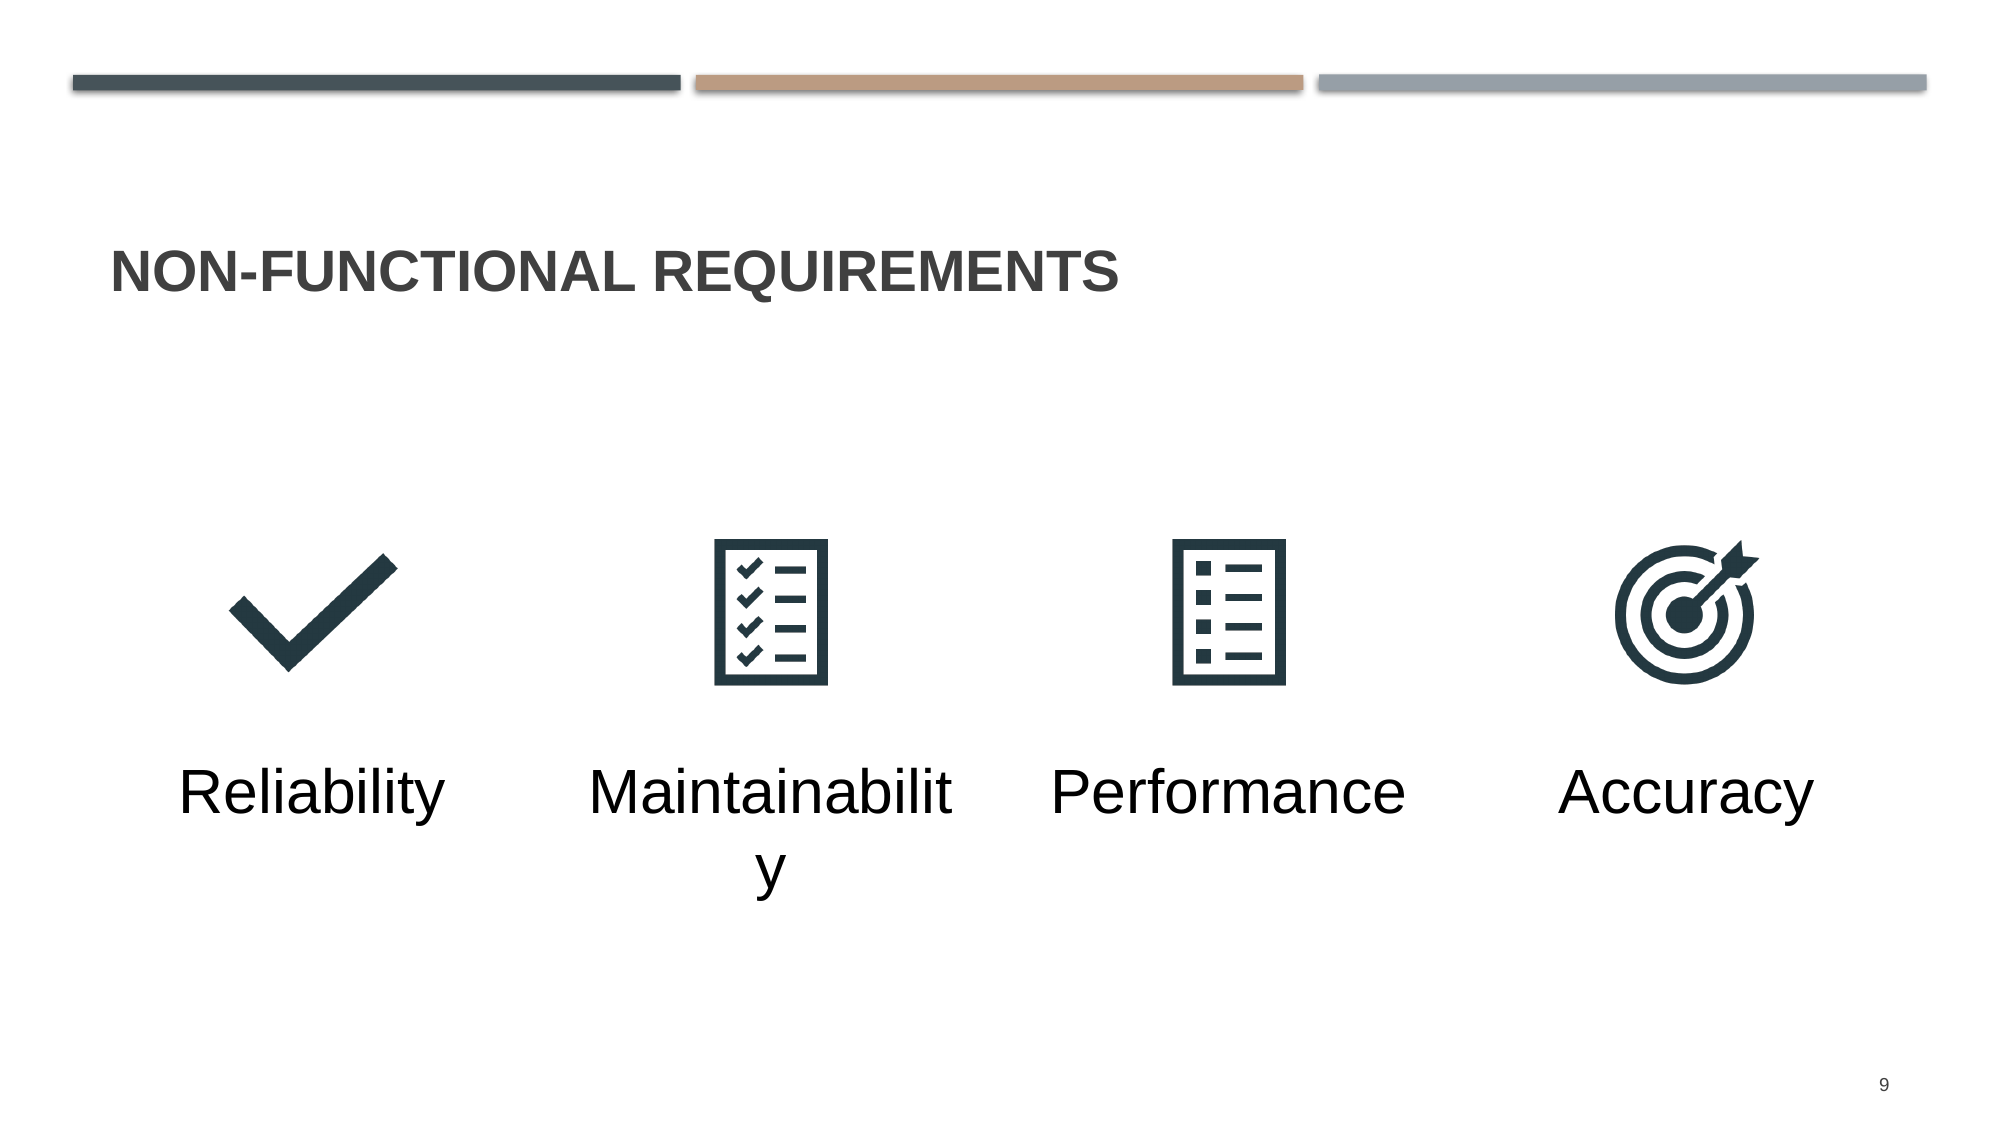

# Non-Functional requirements
Reliability
Maintainability
Performance
Accuracy
9